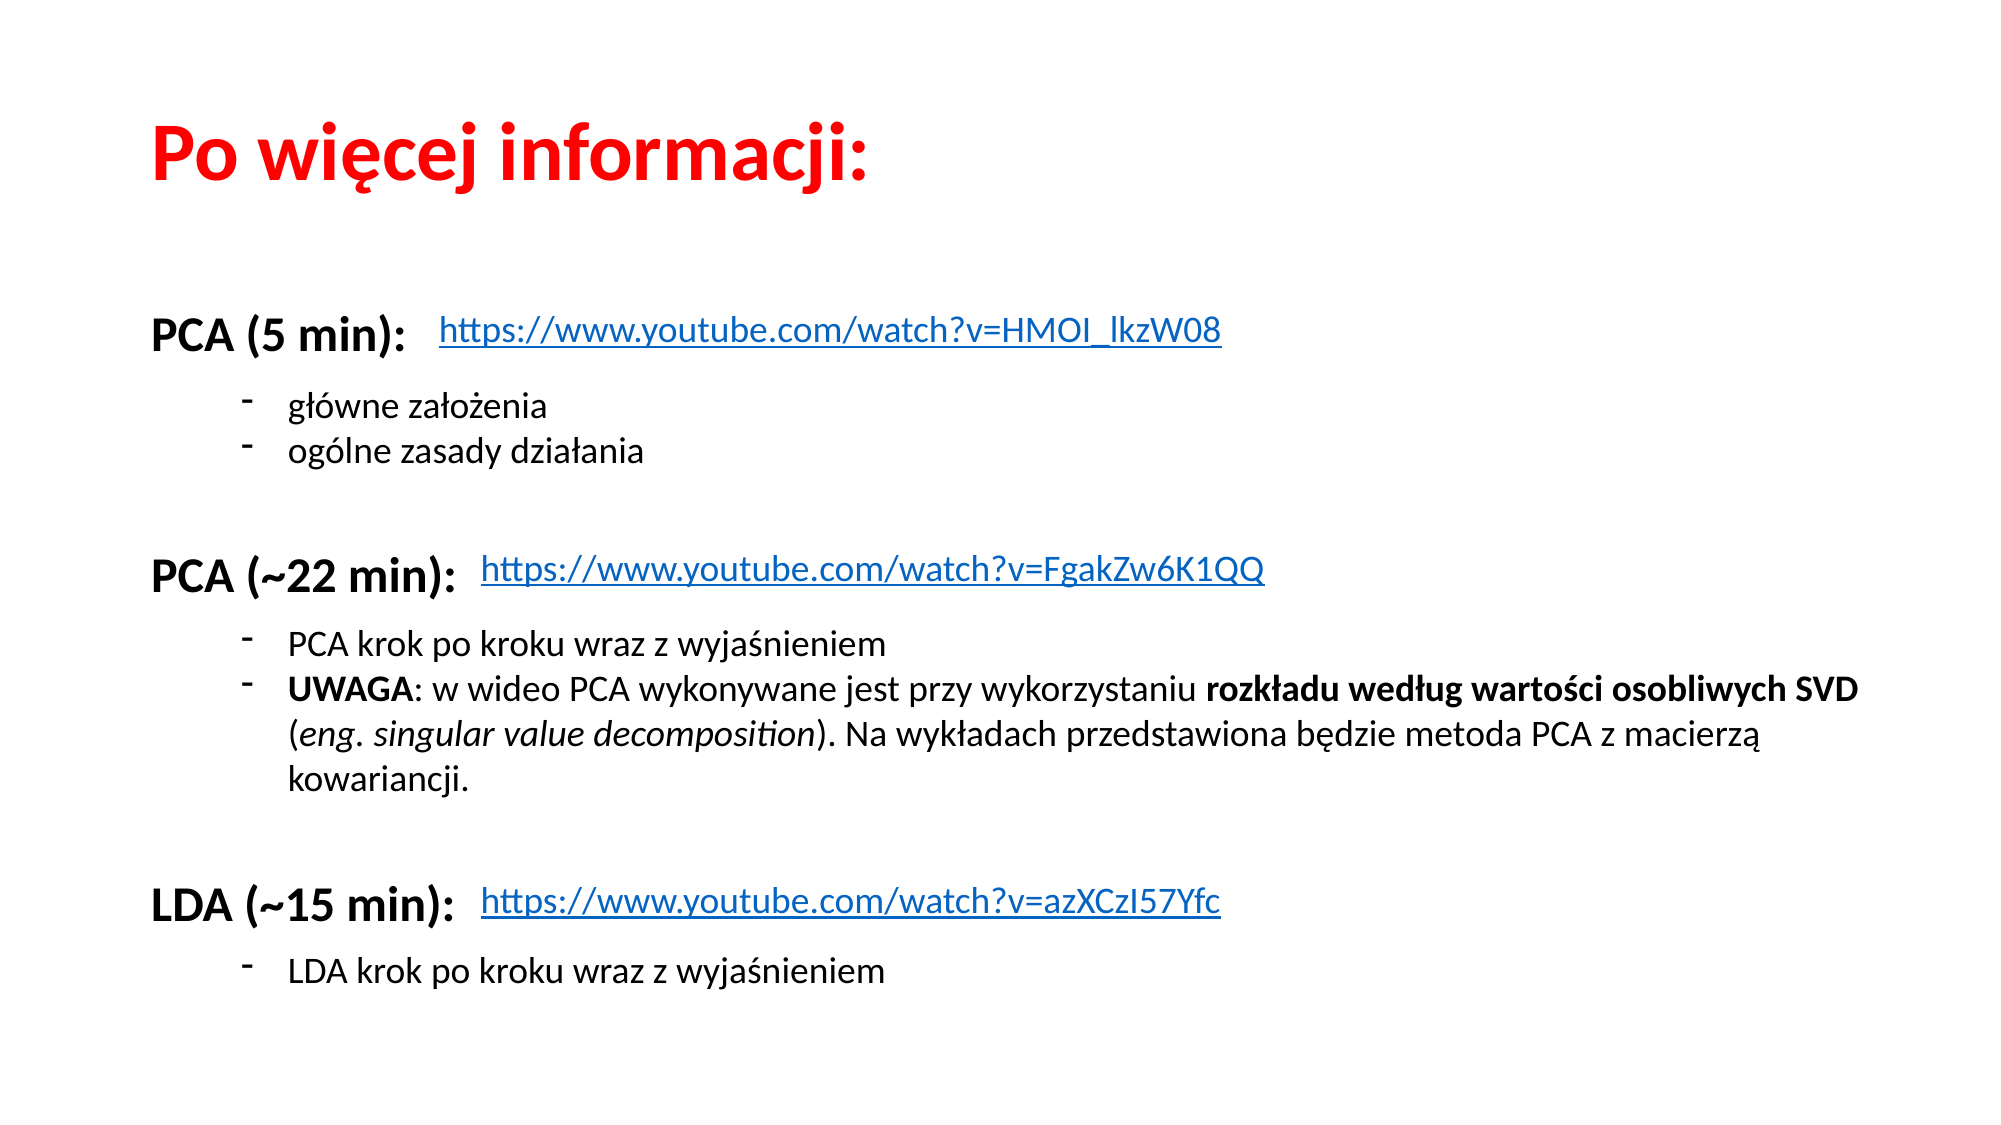

Po więcej informacji:
PCA (5 min):
https://www.youtube.com/watch?v=HMOI_lkzW08

główne założenia
ogólne zasady działania
PCA (~22 min):
https://www.youtube.com/watch?v=FgakZw6K1QQ

PCA krok po kroku wraz z wyjaśnieniem
UWAGA: w wideo PCA wykonywane jest przy wykorzystaniu rozkładu według wartości osobliwych SVD (eng. singular value decomposition). Na wykładach przedstawiona będzie metoda PCA z macierzą kowariancji.
LDA (~15 min):
https://www.youtube.com/watch?v=azXCzI57Yfc

LDA krok po kroku wraz z wyjaśnieniem